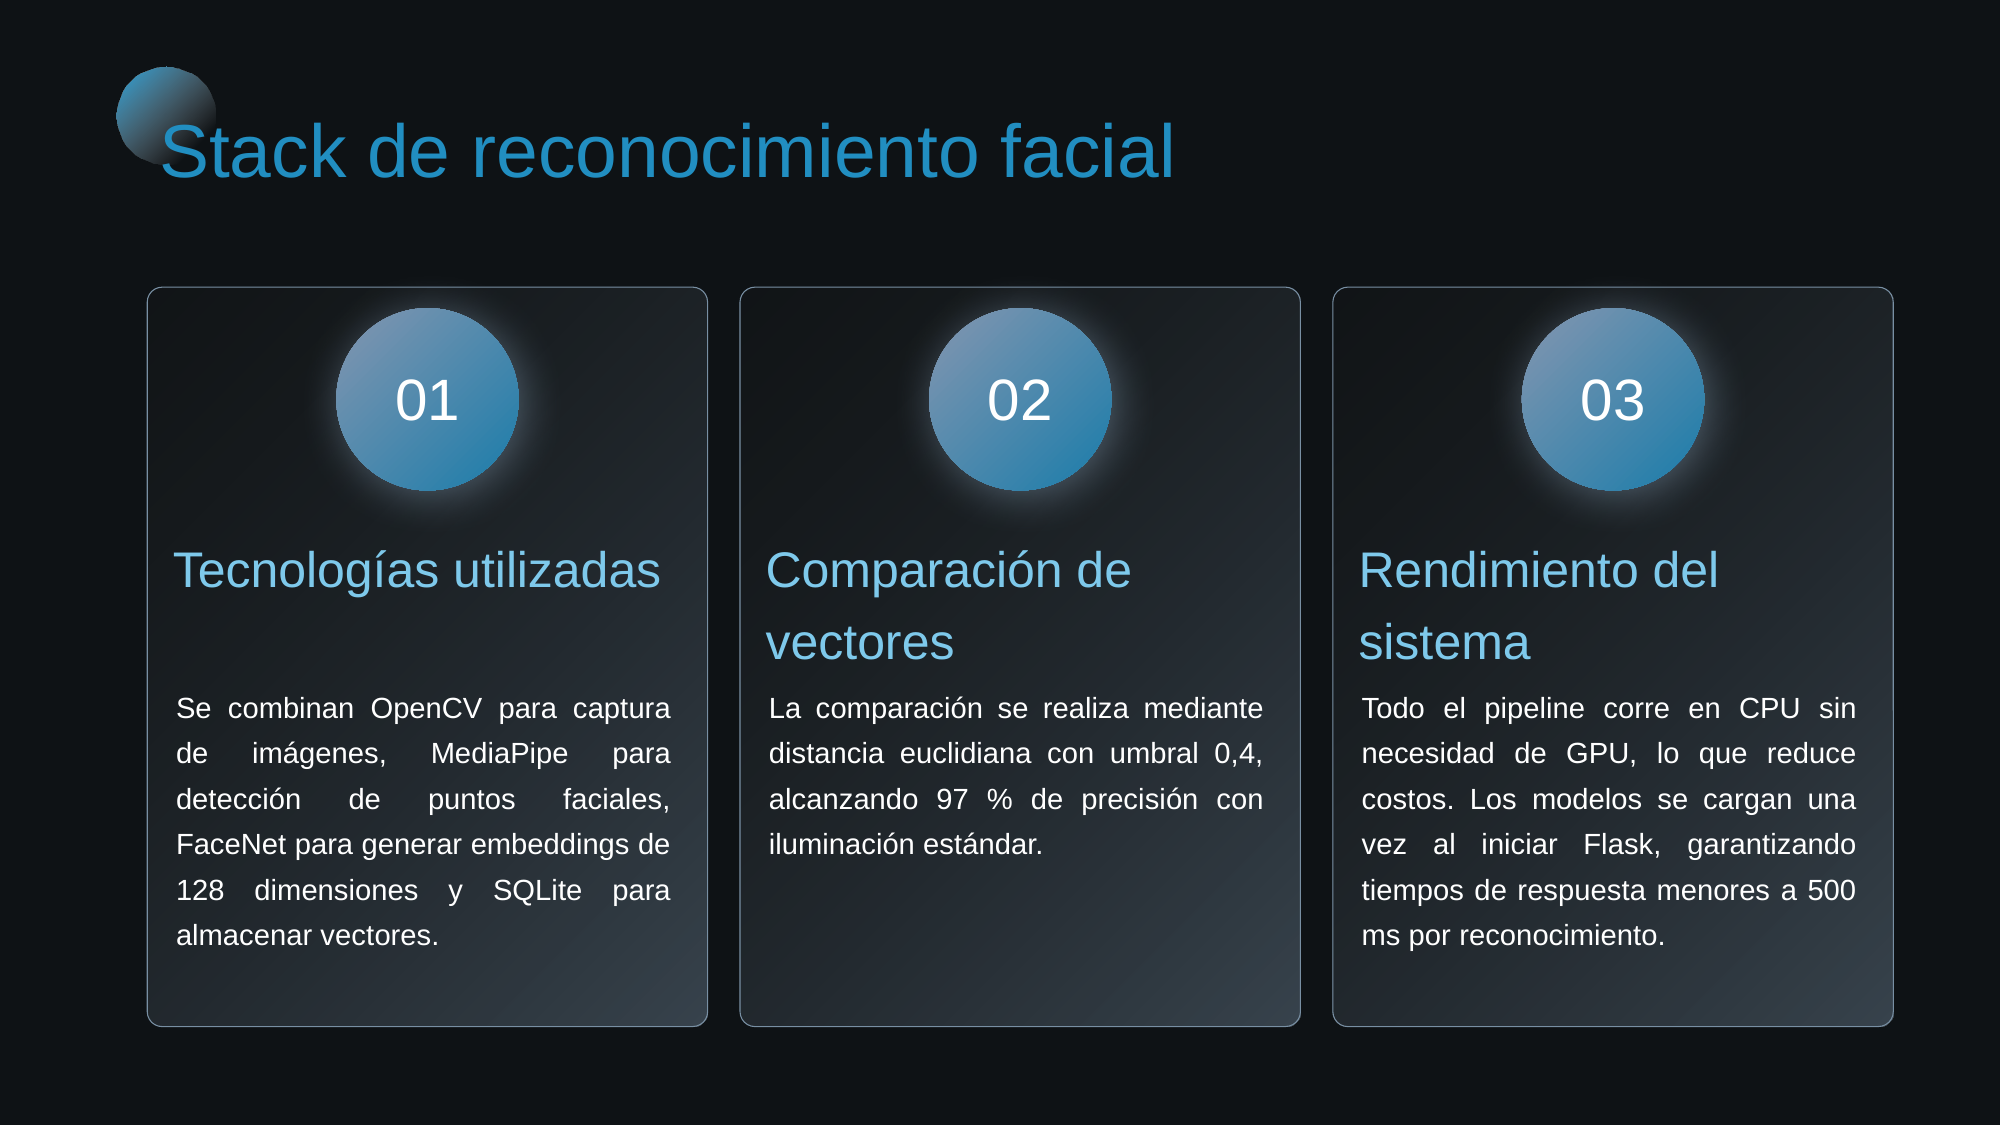

Stack de reconocimiento facial

01

02

03
Tecnologías utilizadas
Comparación de vectores
Rendimiento del sistema
Se combinan OpenCV para captura de imágenes, MediaPipe para detección de puntos faciales, FaceNet para generar embeddings de 128 dimensiones y SQLite para almacenar vectores.
La comparación se realiza mediante distancia euclidiana con umbral 0,4, alcanzando 97 % de precisión con iluminación estándar.
Todo el pipeline corre en CPU sin necesidad de GPU, lo que reduce costos. Los modelos se cargan una vez al iniciar Flask, garantizando tiempos de respuesta menores a 500 ms por reconocimiento.